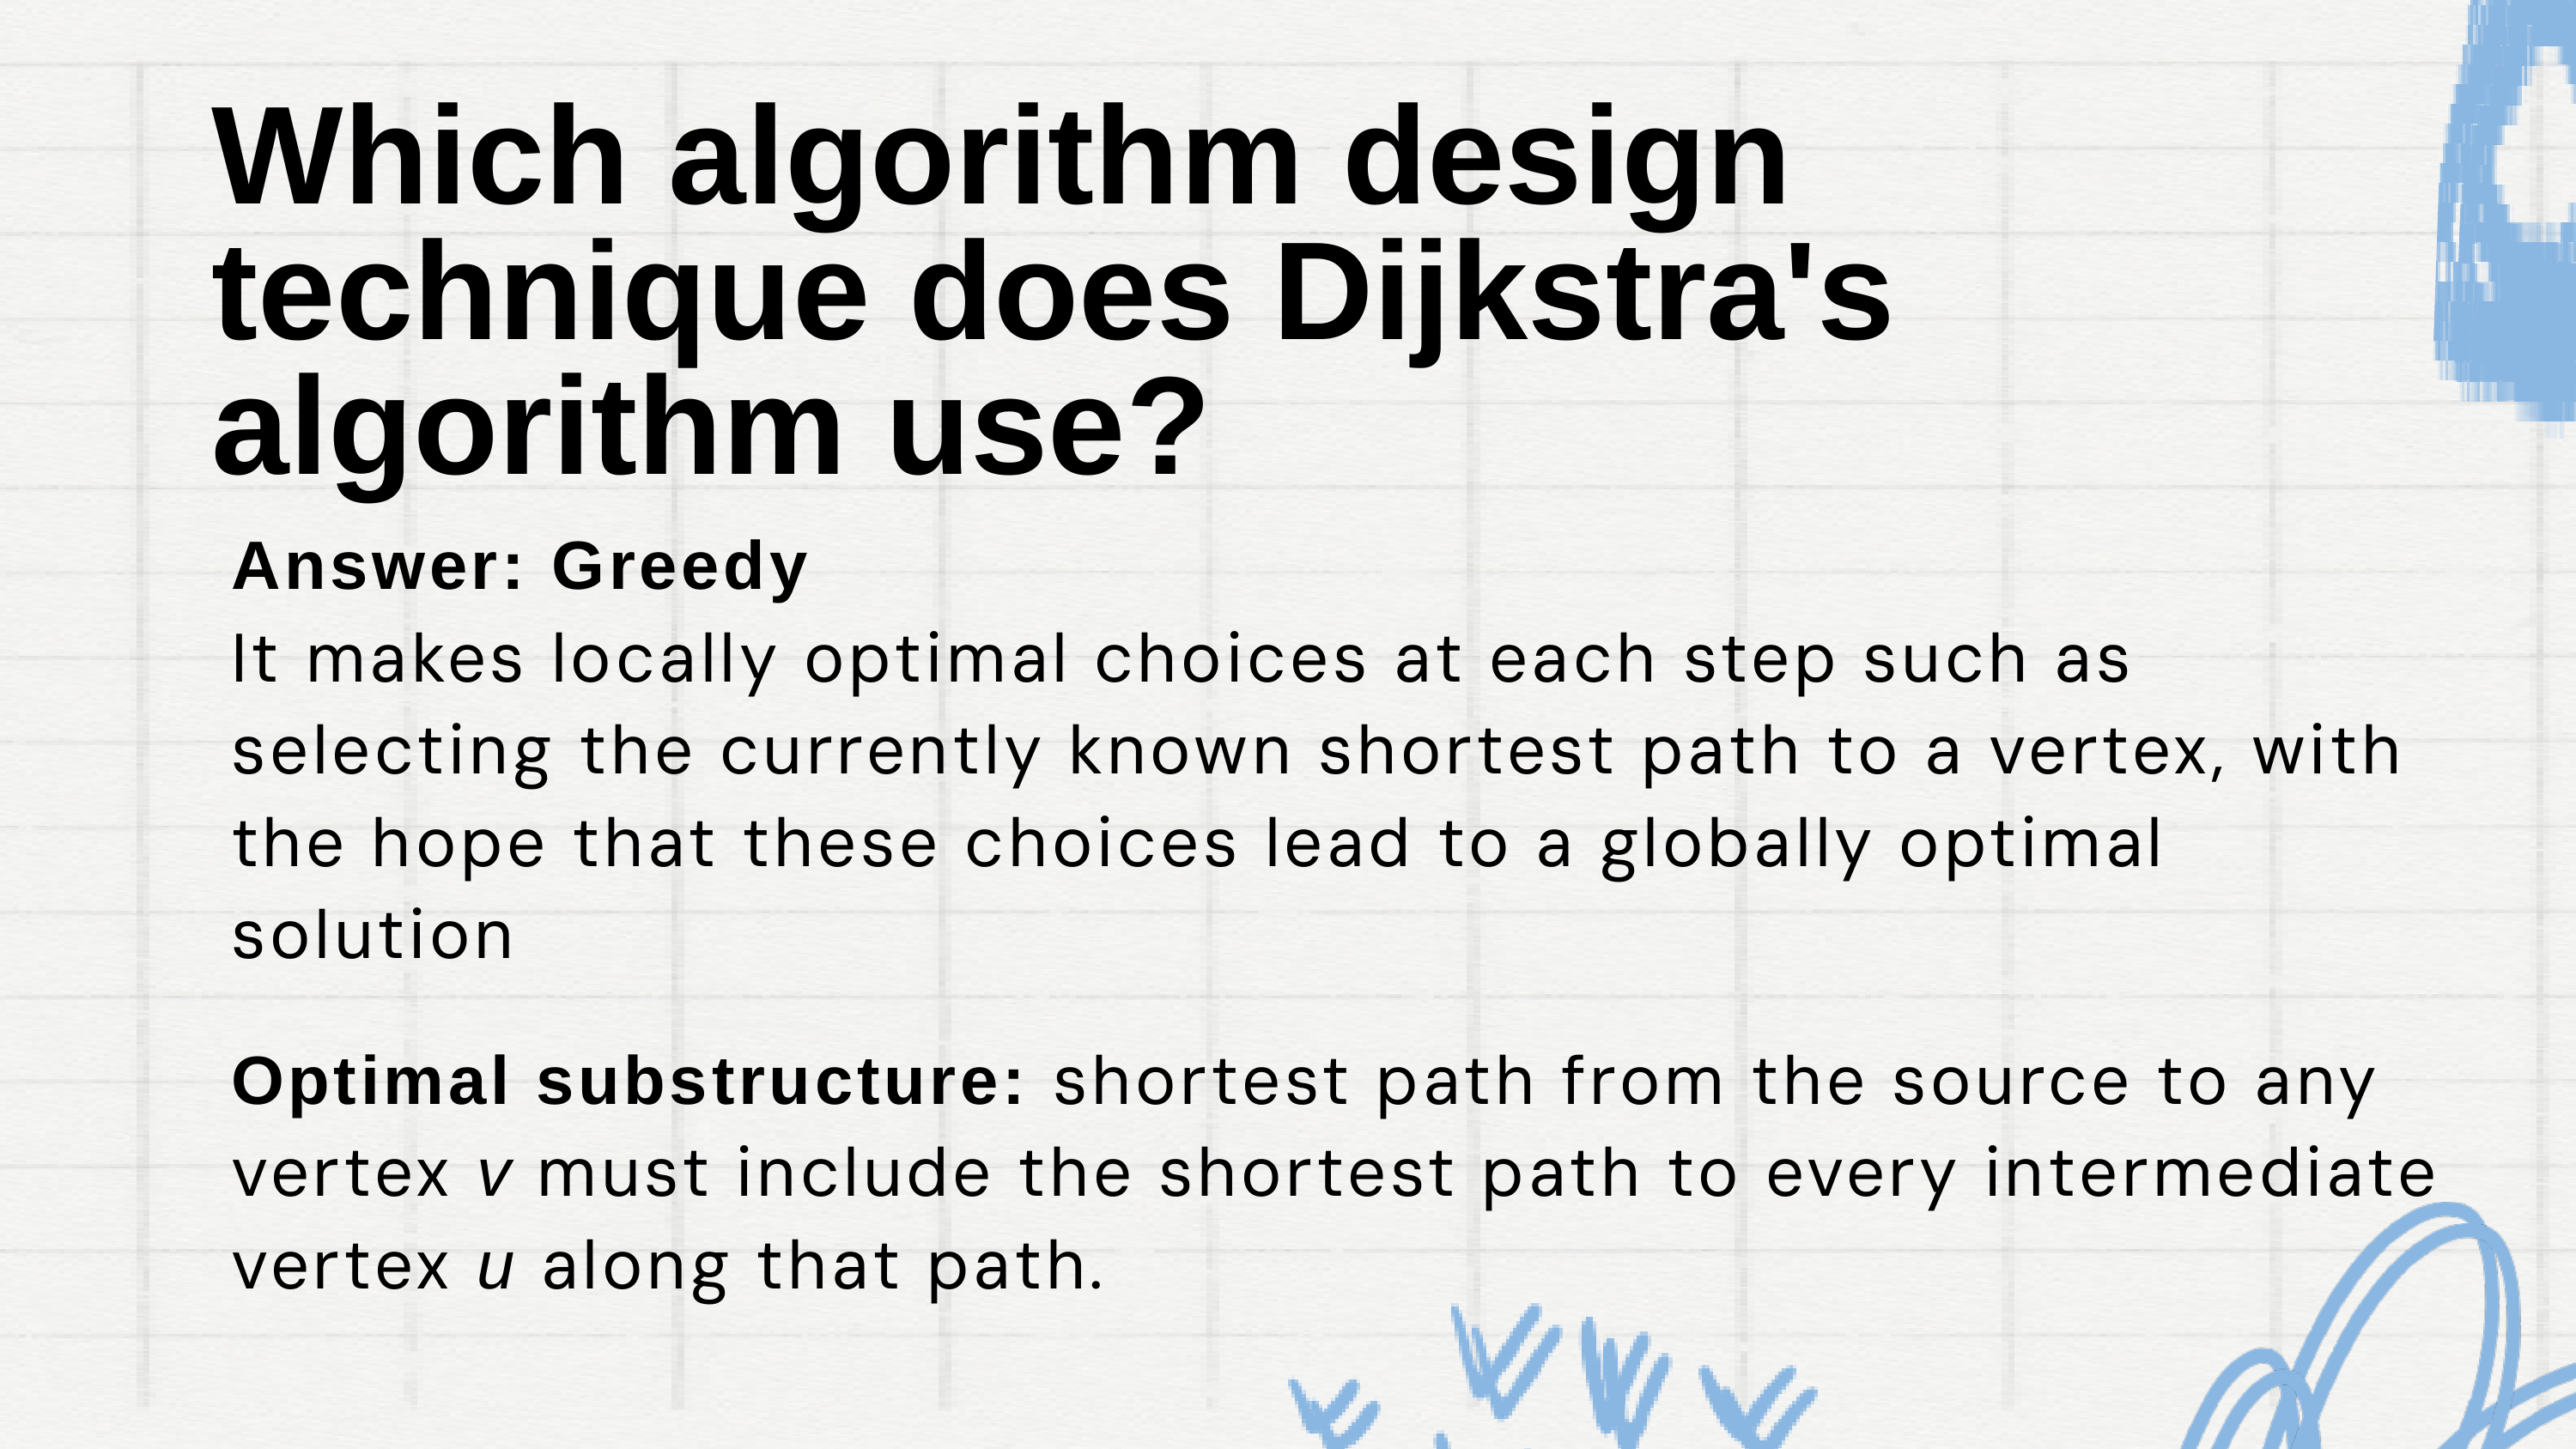

Which algorithm design technique does Dijkstra's algorithm use?
Answer: Greedy
It makes locally optimal choices at each step such as selecting the currently known shortest path to a vertex, with the hope that these choices lead to a globally optimal solution
Optimal substructure: shortest path from the source to any vertex v must include the shortest path to every intermediate vertex u along that path.